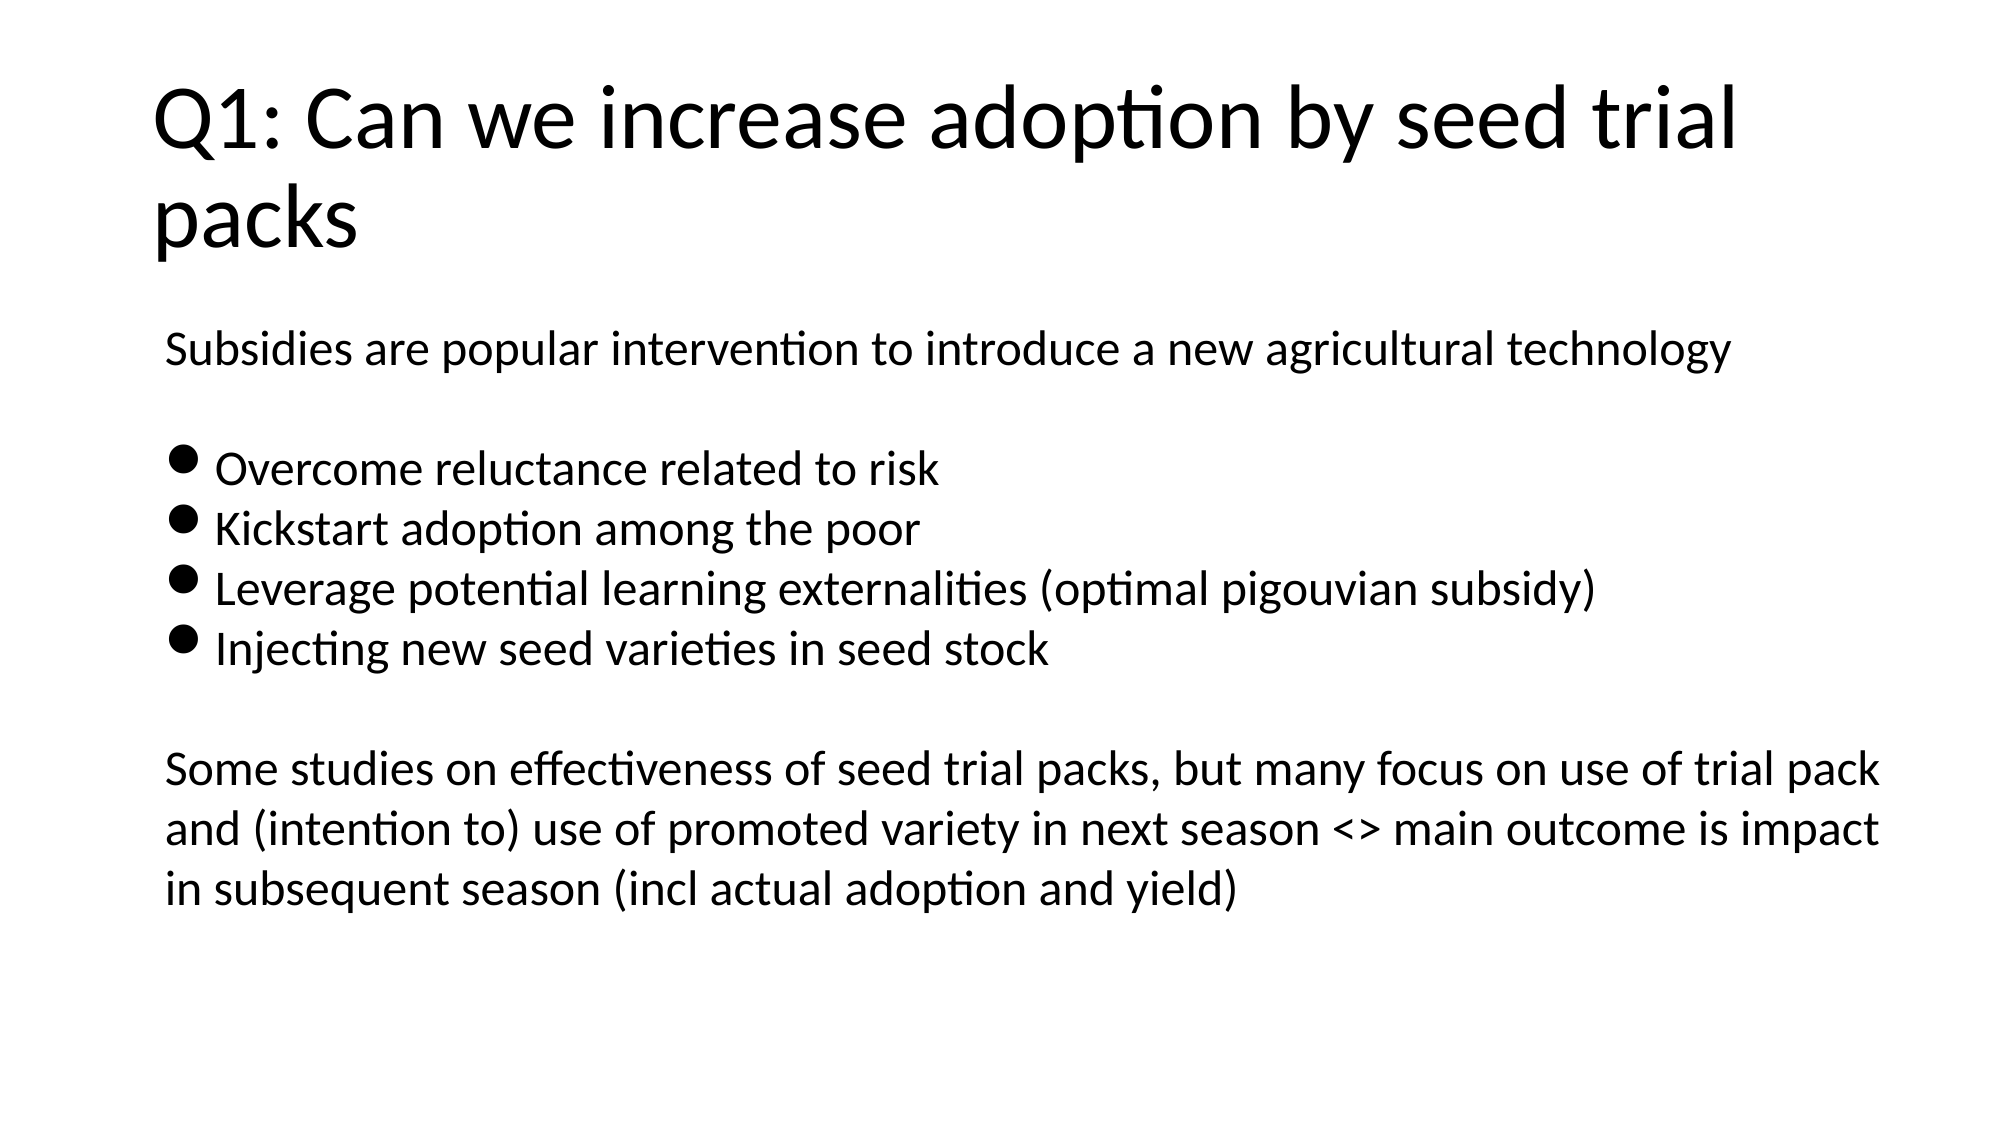

# Q1: Can we increase adoption by seed trial packs
Subsidies are popular intervention to introduce a new agricultural technology

Overcome reluctance related to risk
Kickstart adoption among the poor
Leverage potential learning externalities (optimal pigouvian subsidy)
Injecting new seed varieties in seed stock

Some studies on effectiveness of seed trial packs, but many focus on use of trial pack and (intention to) use of promoted variety in next season <> main outcome is impact in subsequent season (incl actual adoption and yield)